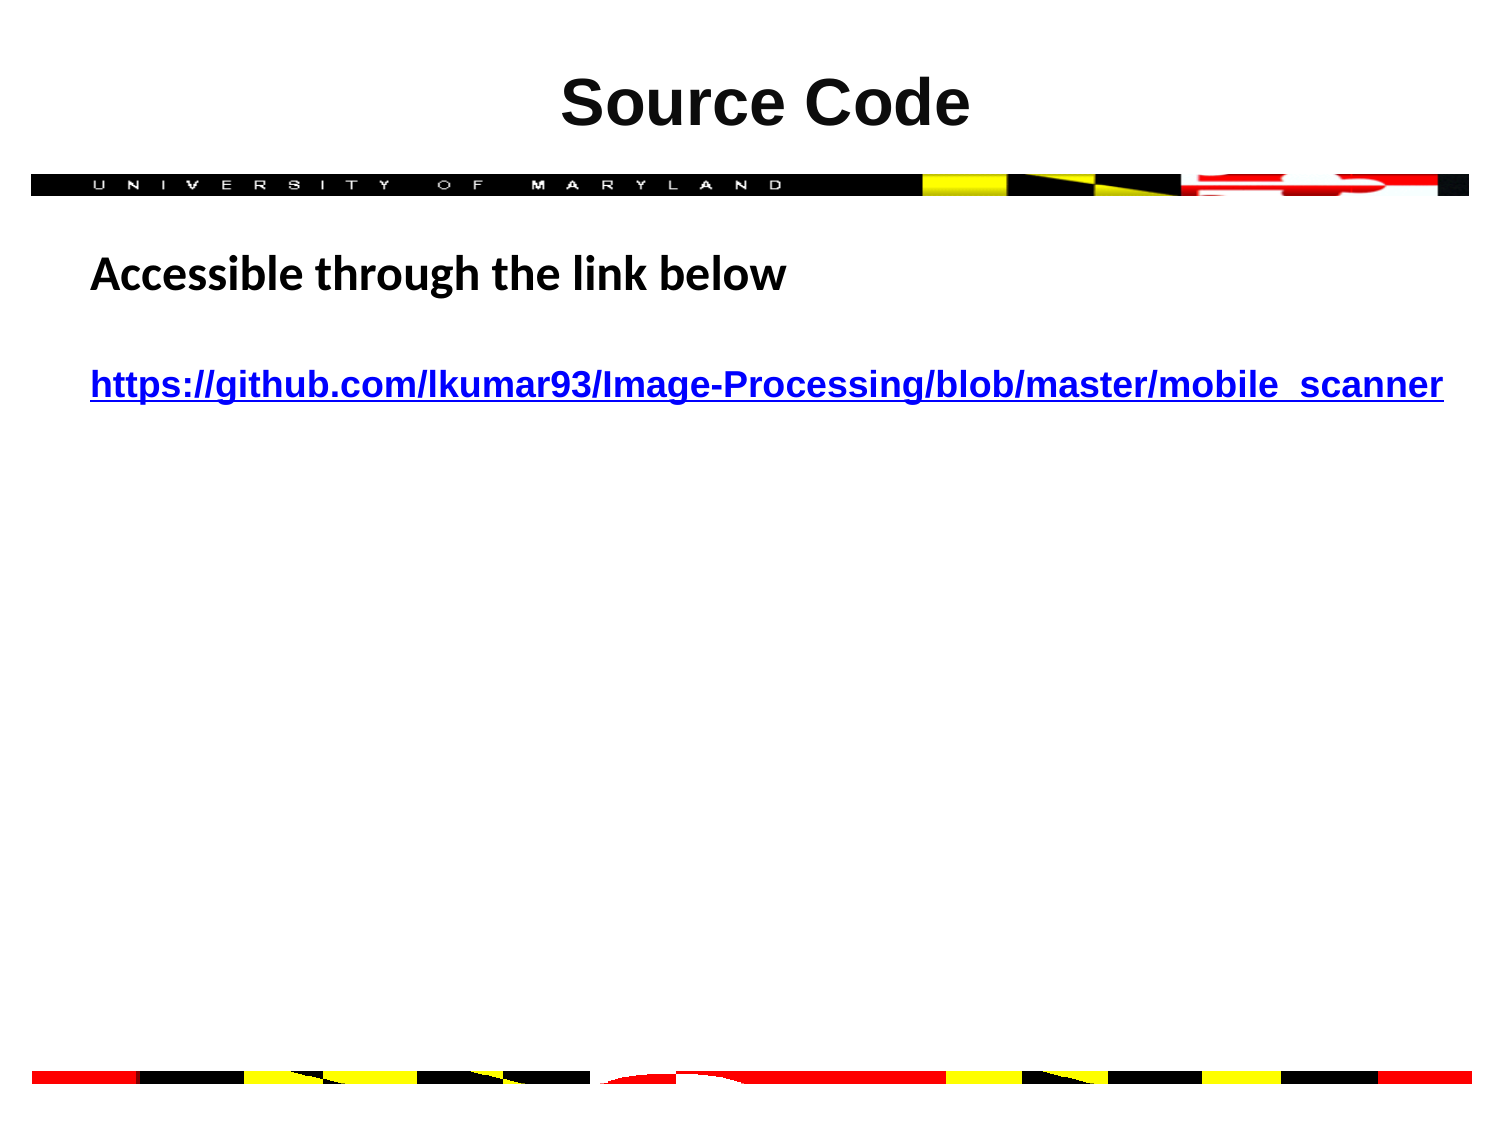

# Source Code
Accessible through the link below
https://github.com/lkumar93/Image-Processing/blob/master/mobile_scanner